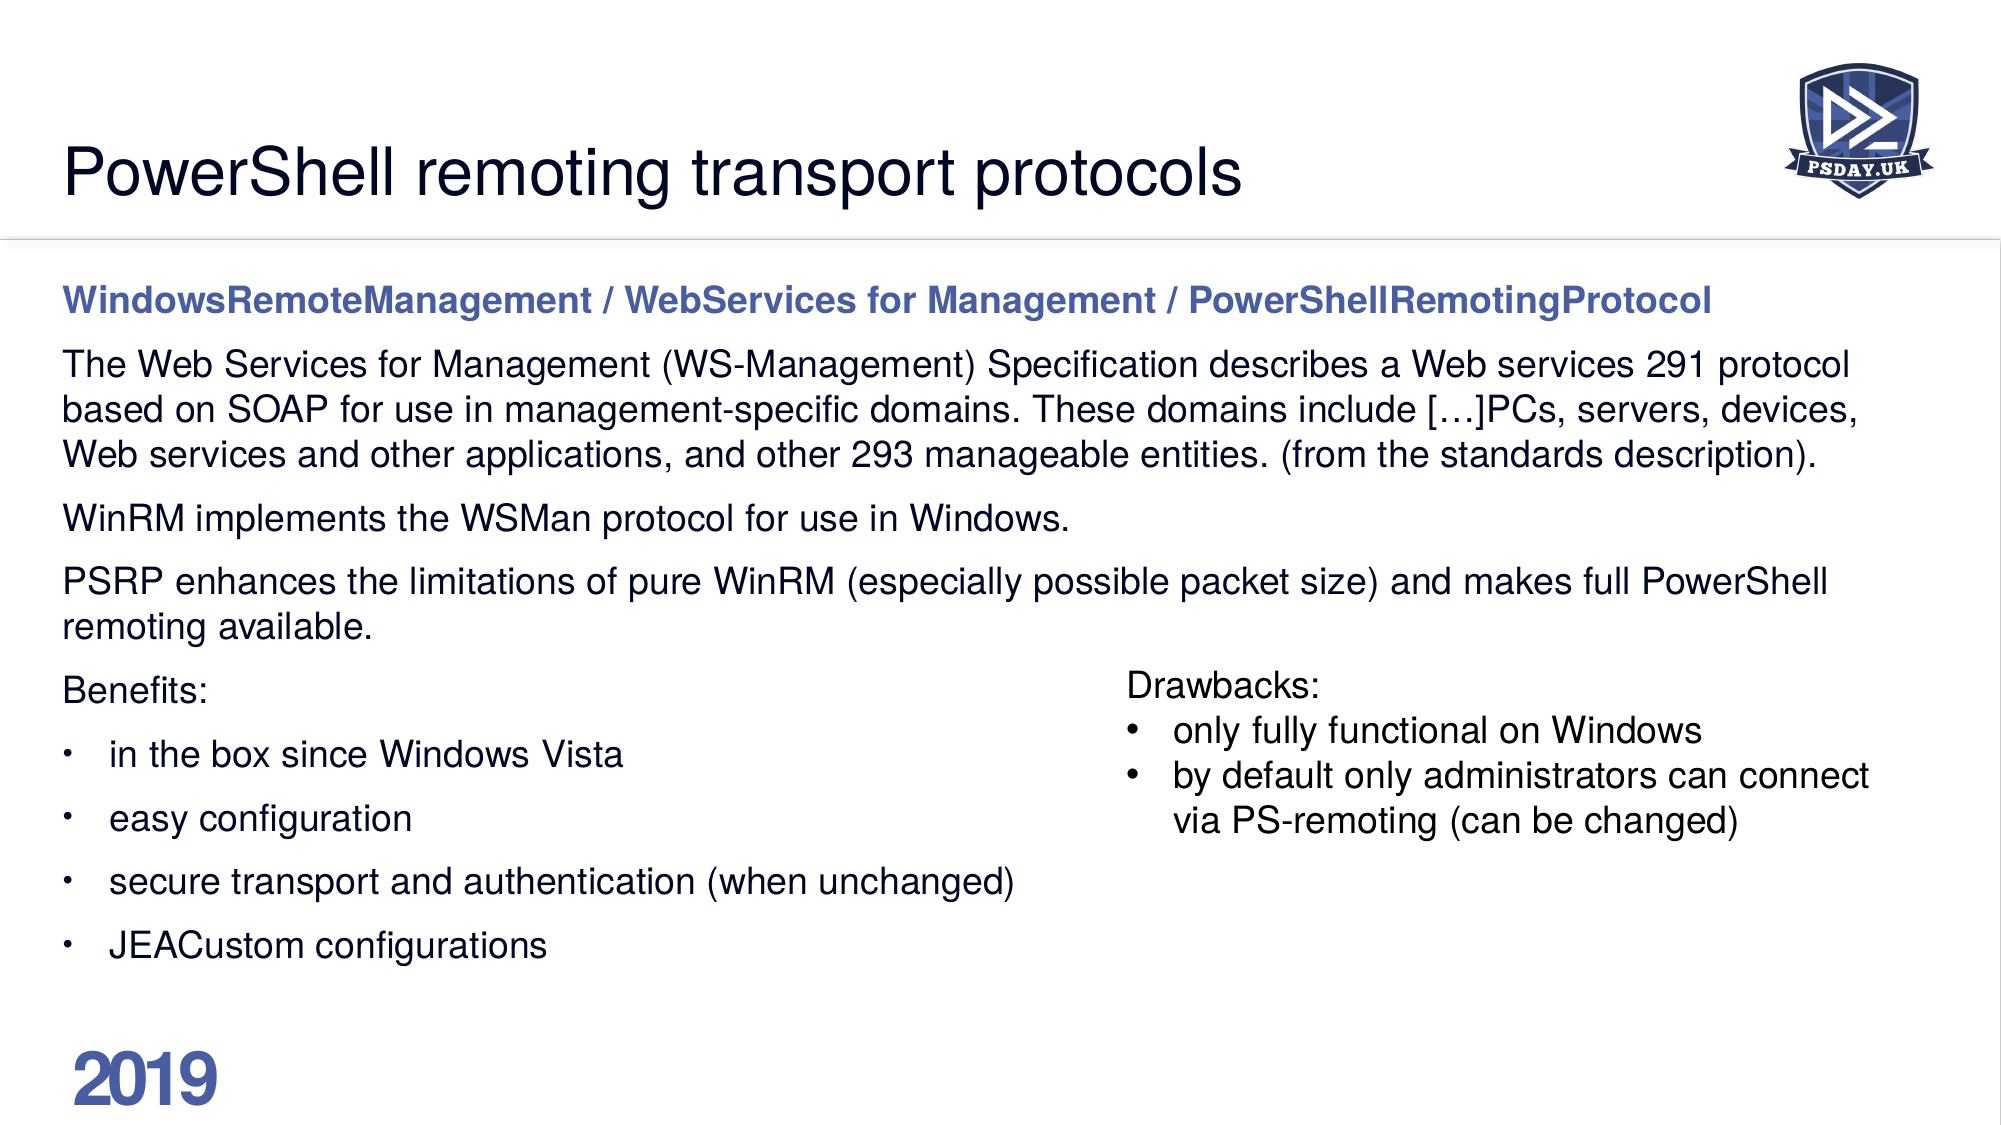

# PowerShell remoting transport protocols
WindowsRemoteManagement / WebServices for Management / PowerShellRemotingProtocol
The Web Services for Management (WS-Management) Specification describes a Web services 291 protocol based on SOAP for use in management-specific domains. These domains include […]PCs, servers, devices, Web services and other applications, and other 293 manageable entities. (from the standards description).
WinRM implements the WSMan protocol for use in Windows.
PSRP enhances the limitations of pure WinRM (especially possible packet size) and makes full PowerShell remoting available.
Benefits:
in the box since Windows Vista
easy configuration
secure transport and authentication (when unchanged)
JEACustom configurations

Drawbacks:
only fully functional on Windows
by default only administrators can connect via PS-remoting (can be changed)